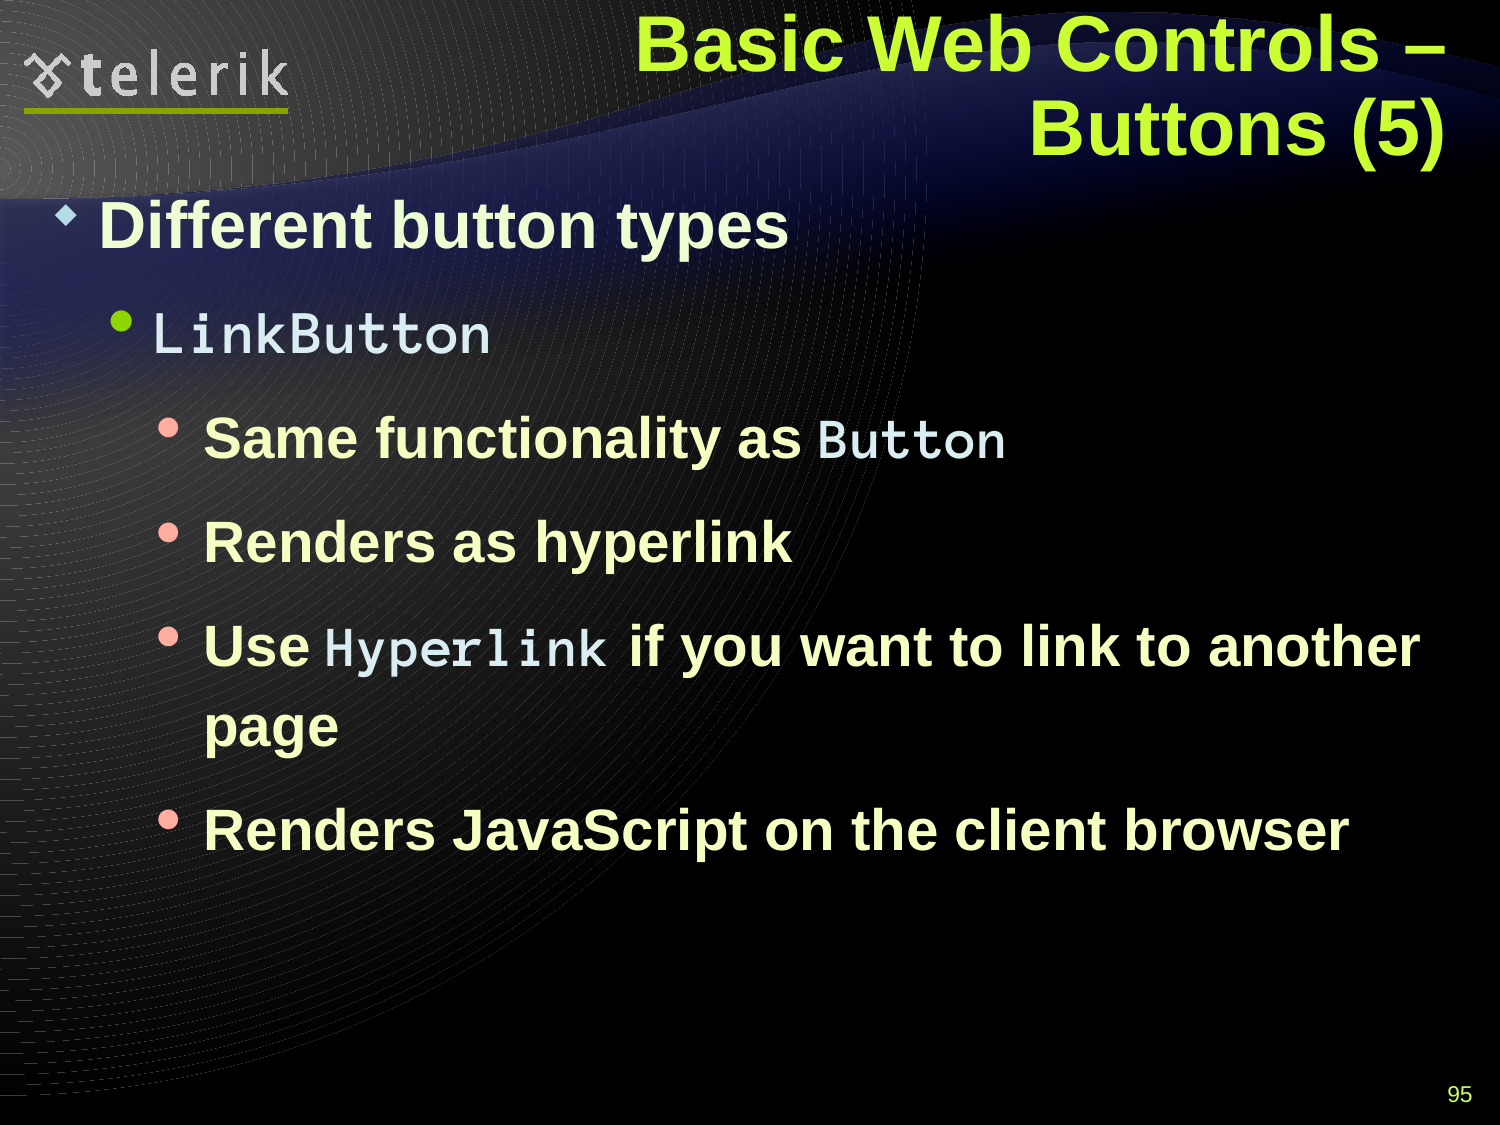

# Basic Web Controls – Buttons (5)
Different button types
LinkButton
Same functionality as Button
Renders as hyperlink
Use Hyperlink if you want to link to another page
Renders JavaScript on the client browser
95